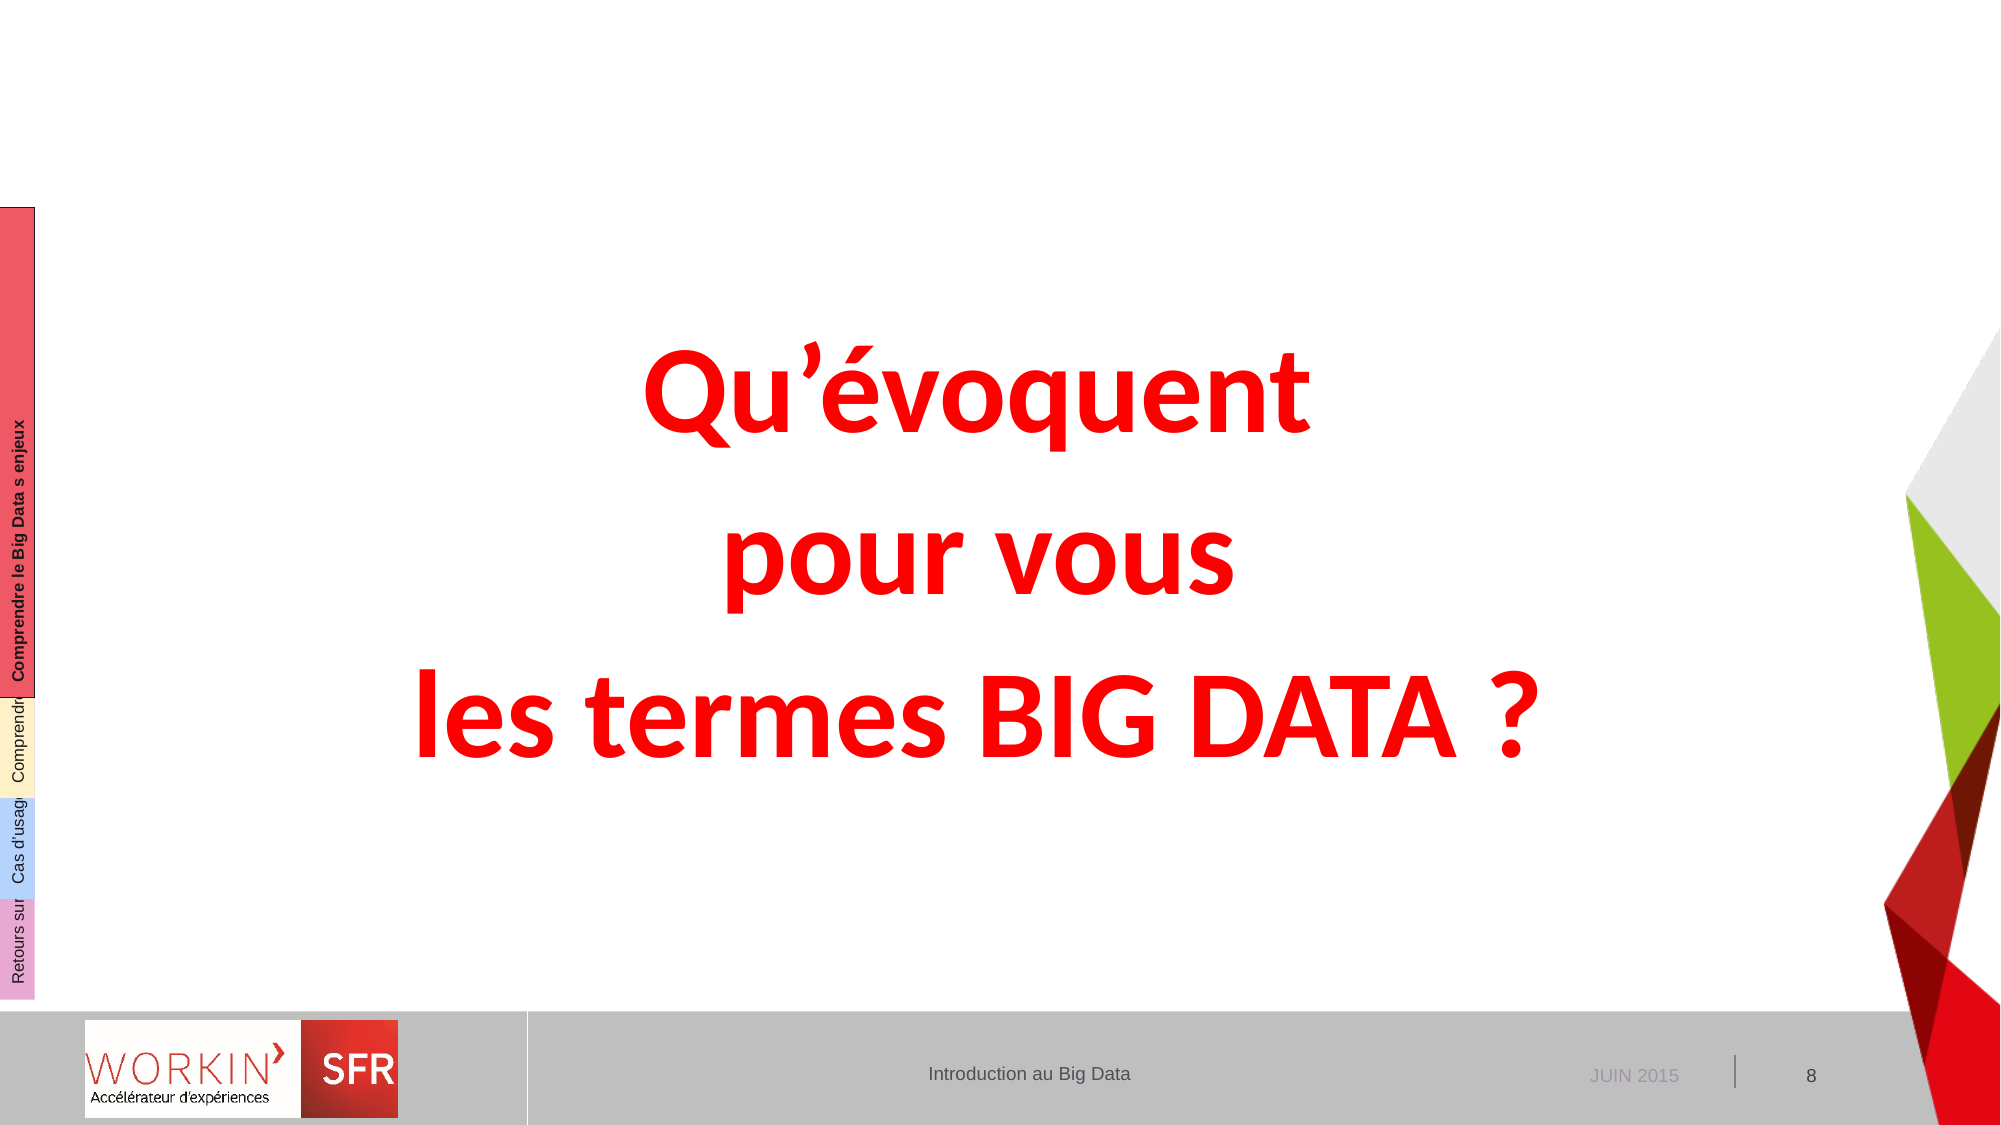

Comprendre le Big Data s enjeux
Comprendre l’écosystème BIG DATA par type de composant
Cas d’usage dans le contexte SFR
Retours sur expérience dans le contexte SFR
Qu’évoquent
pour vous
les termes BIG DATA ?
JUIN 2015
8